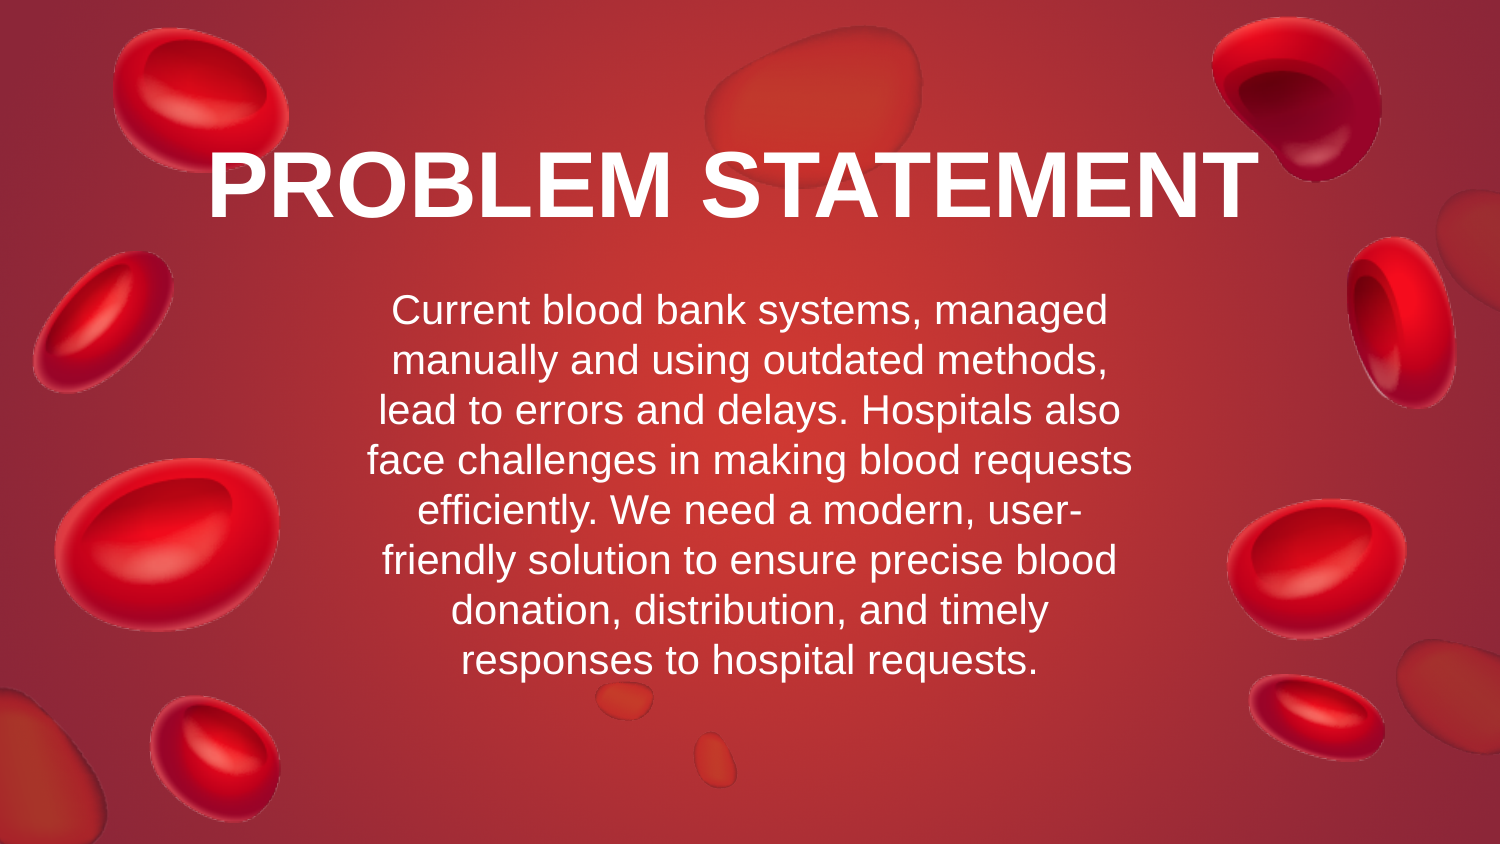

# PROBLEM STATEMENT
Current blood bank systems, managed manually and using outdated methods, lead to errors and delays. Hospitals also face challenges in making blood requests efficiently. We need a modern, user-friendly solution to ensure precise blood donation, distribution, and timely responses to hospital requests.